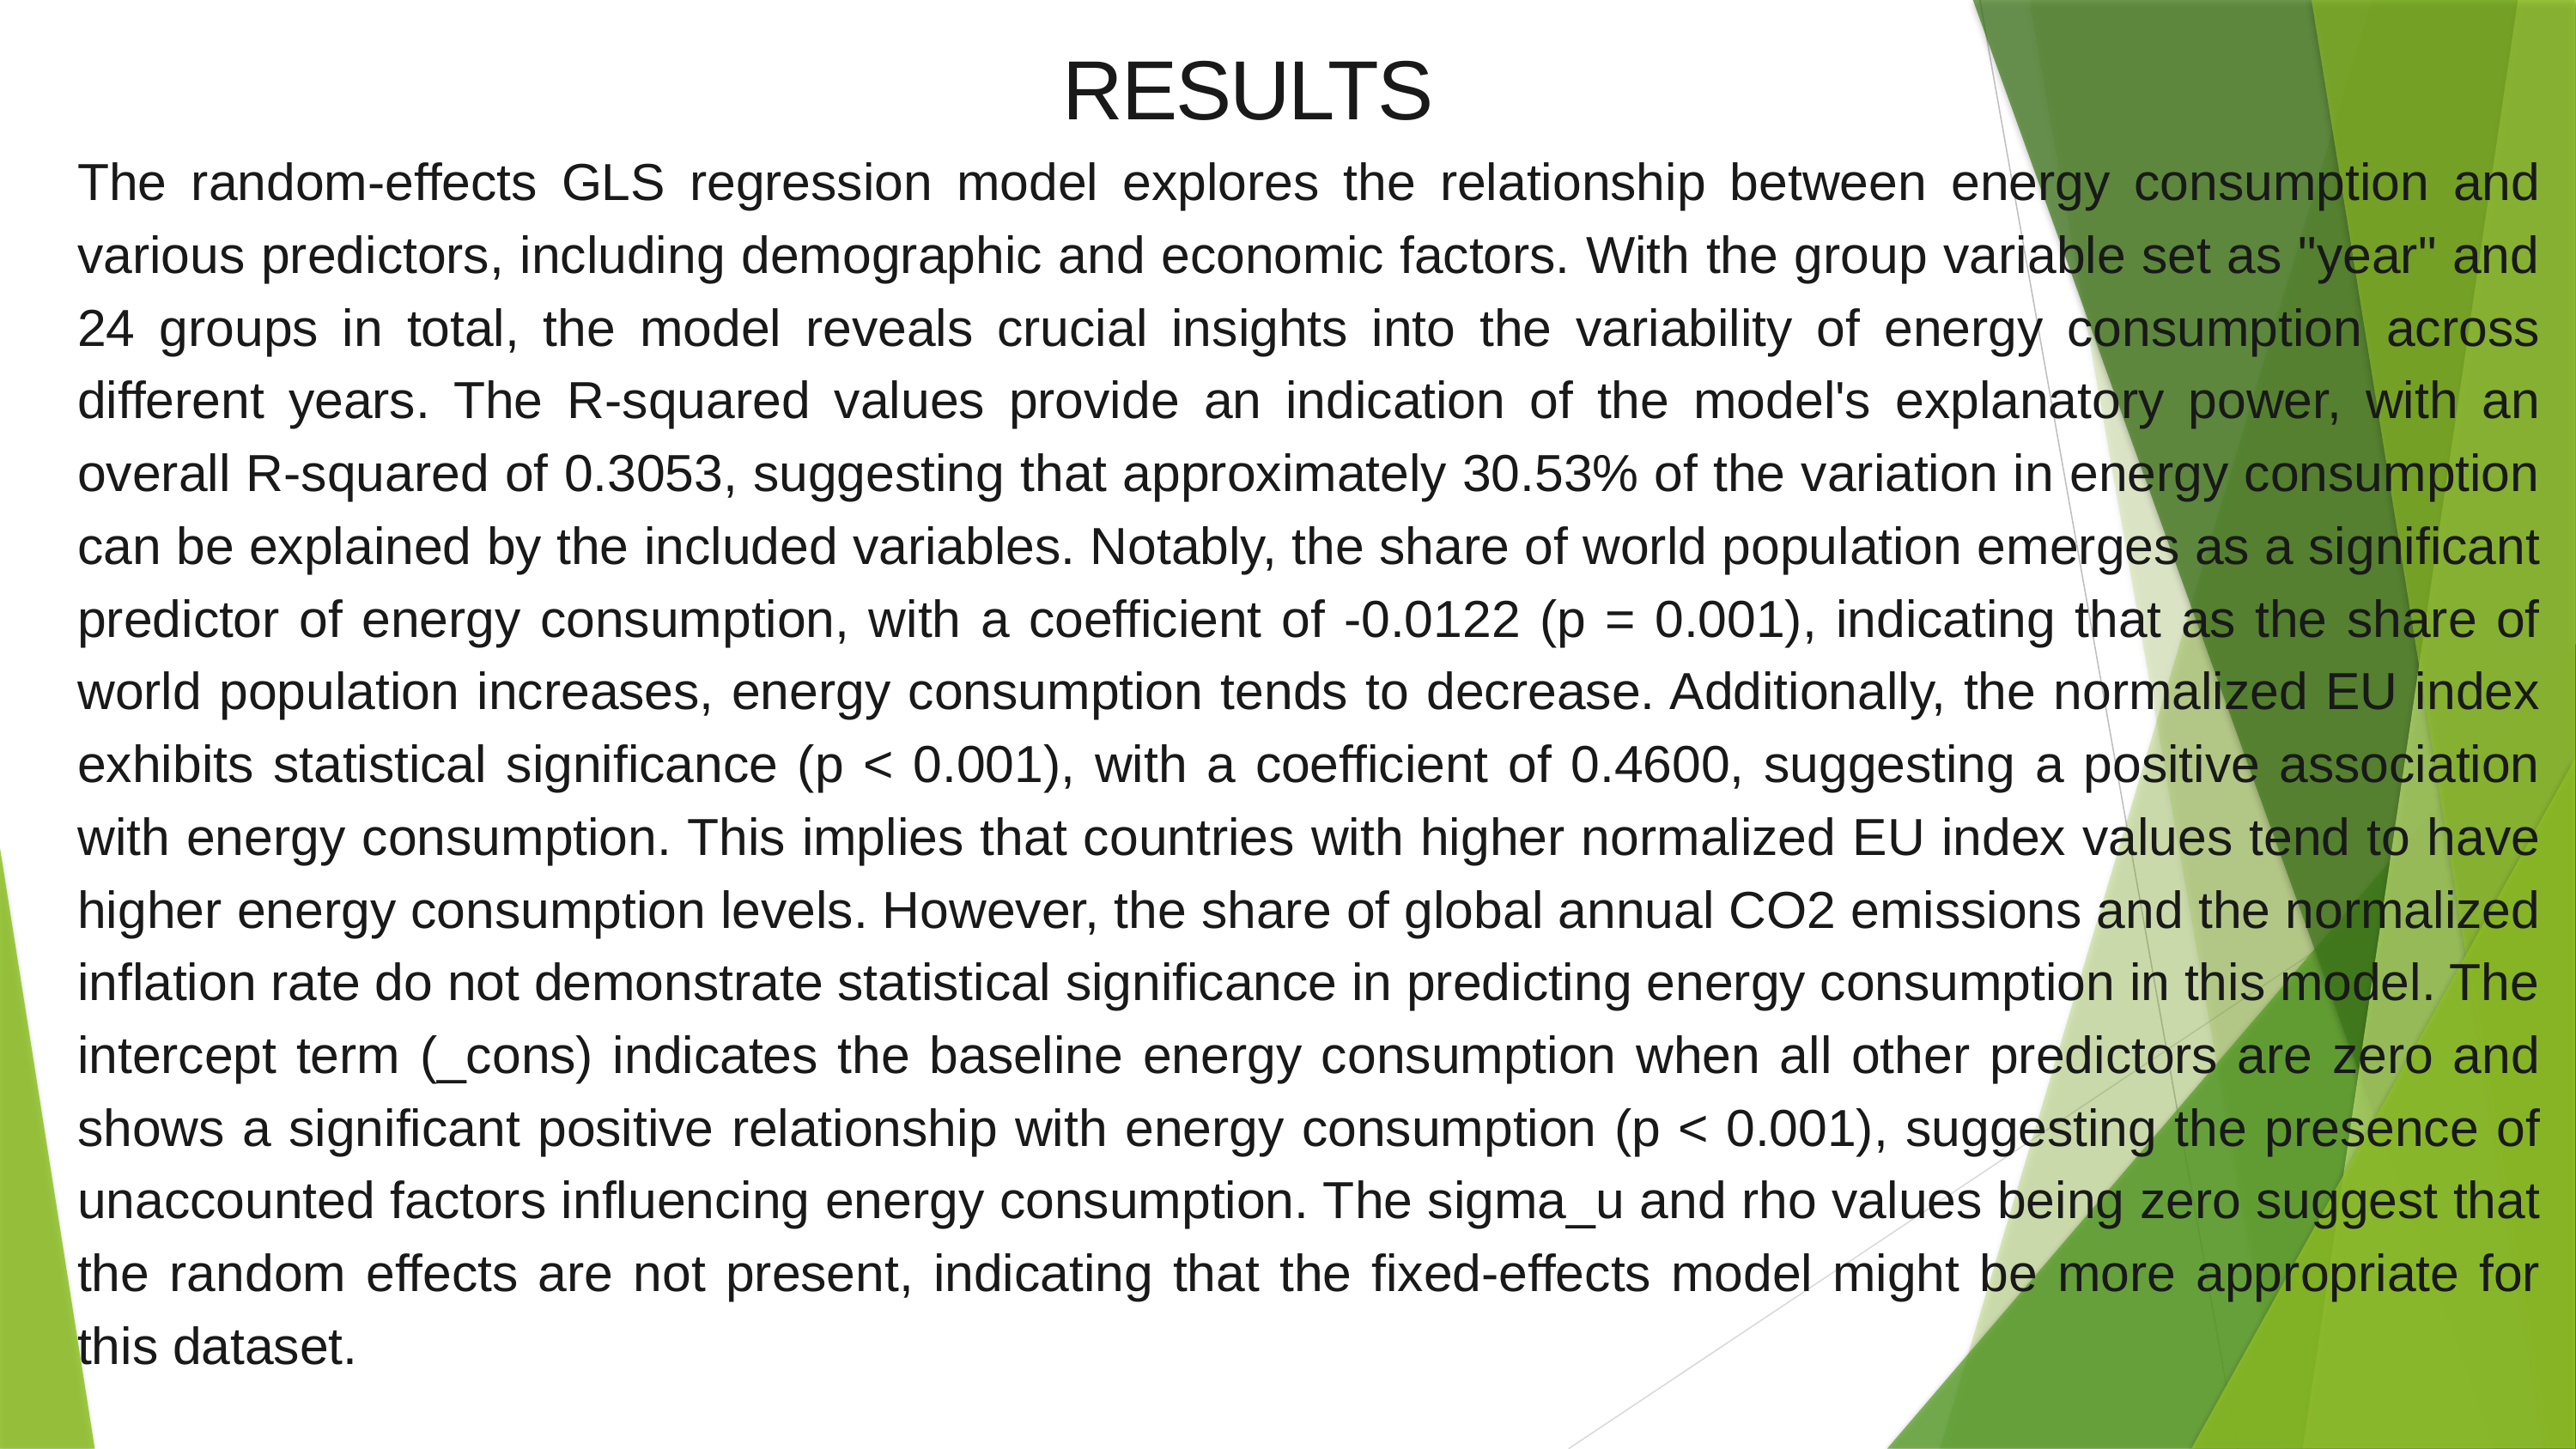

RESULTS
The random-effects GLS regression model explores the relationship between energy consumption and various predictors, including demographic and economic factors. With the group variable set as "year" and 24 groups in total, the model reveals crucial insights into the variability of energy consumption across different years. The R-squared values provide an indication of the model's explanatory power, with an overall R-squared of 0.3053, suggesting that approximately 30.53% of the variation in energy consumption can be explained by the included variables. Notably, the share of world population emerges as a significant predictor of energy consumption, with a coefficient of -0.0122 (p = 0.001), indicating that as the share of world population increases, energy consumption tends to decrease. Additionally, the normalized EU index exhibits statistical significance (p < 0.001), with a coefficient of 0.4600, suggesting a positive association with energy consumption. This implies that countries with higher normalized EU index values tend to have higher energy consumption levels. However, the share of global annual CO2 emissions and the normalized inflation rate do not demonstrate statistical significance in predicting energy consumption in this model. The intercept term (_cons) indicates the baseline energy consumption when all other predictors are zero and shows a significant positive relationship with energy consumption (p < 0.001), suggesting the presence of unaccounted factors influencing energy consumption. The sigma_u and rho values being zero suggest that the random effects are not present, indicating that the fixed-effects model might be more appropriate for this dataset.